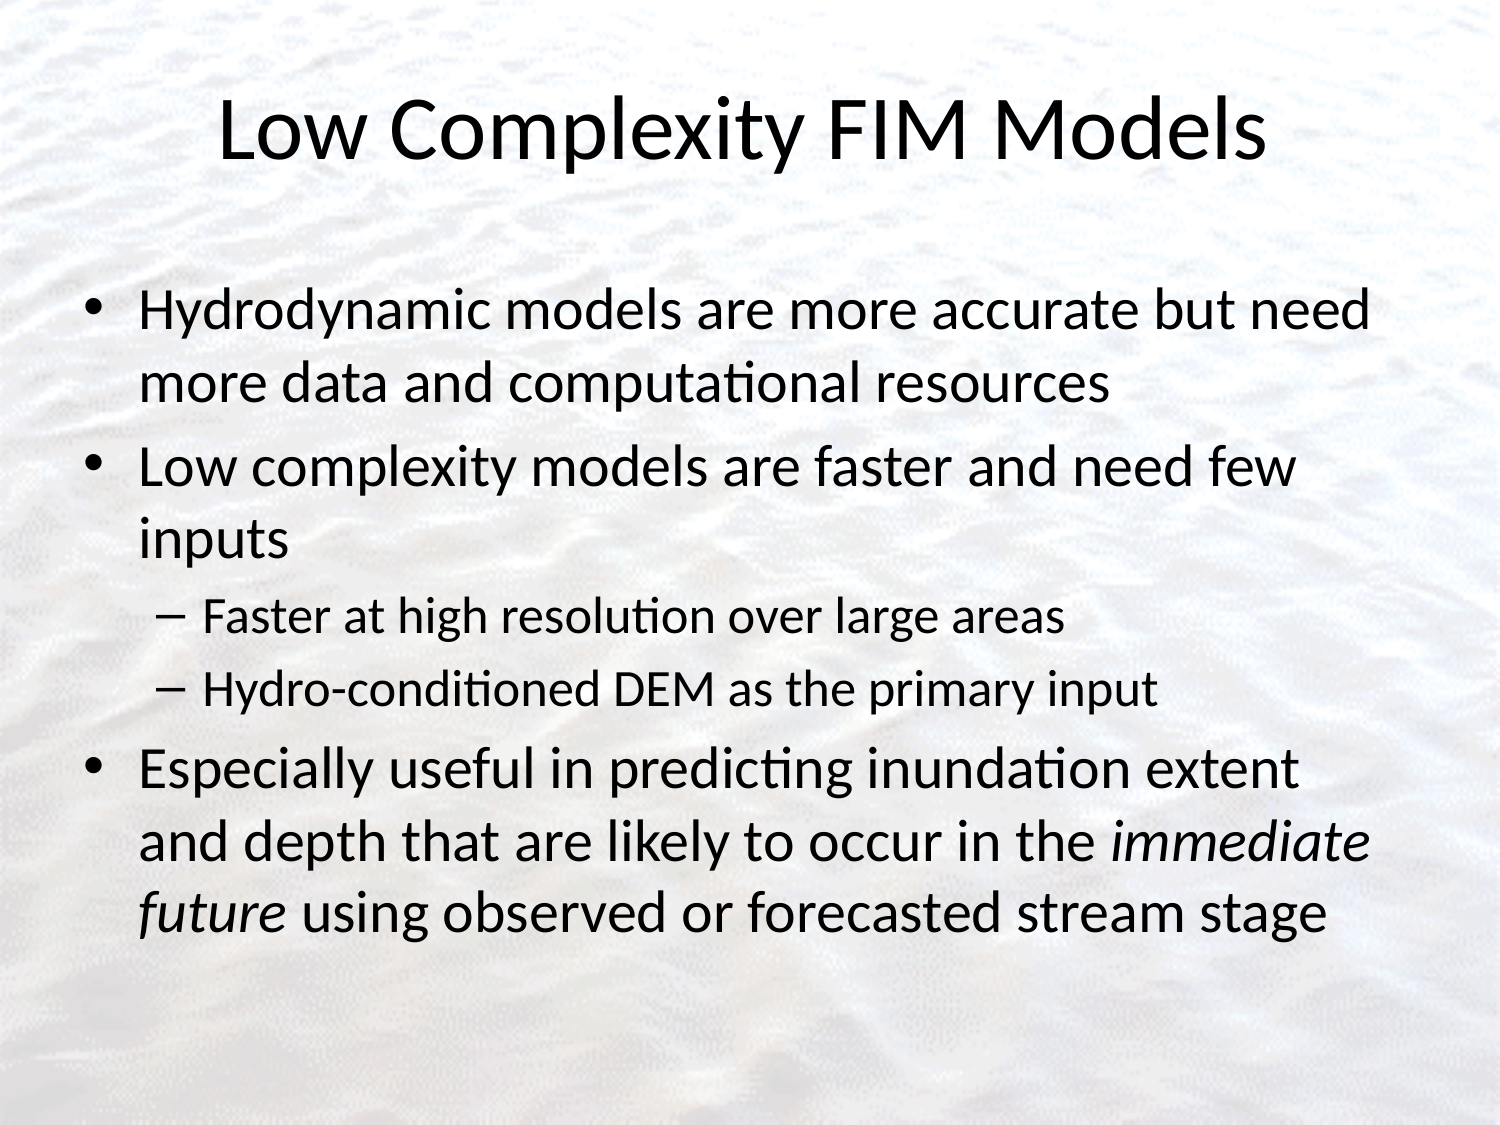

# Low Complexity FIM Models
Hydrodynamic models are more accurate but need more data and computational resources
Low complexity models are faster and need few inputs
Faster at high resolution over large areas
Hydro-conditioned DEM as the primary input
Especially useful in predicting inundation extent and depth that are likely to occur in the immediate future using observed or forecasted stream stage